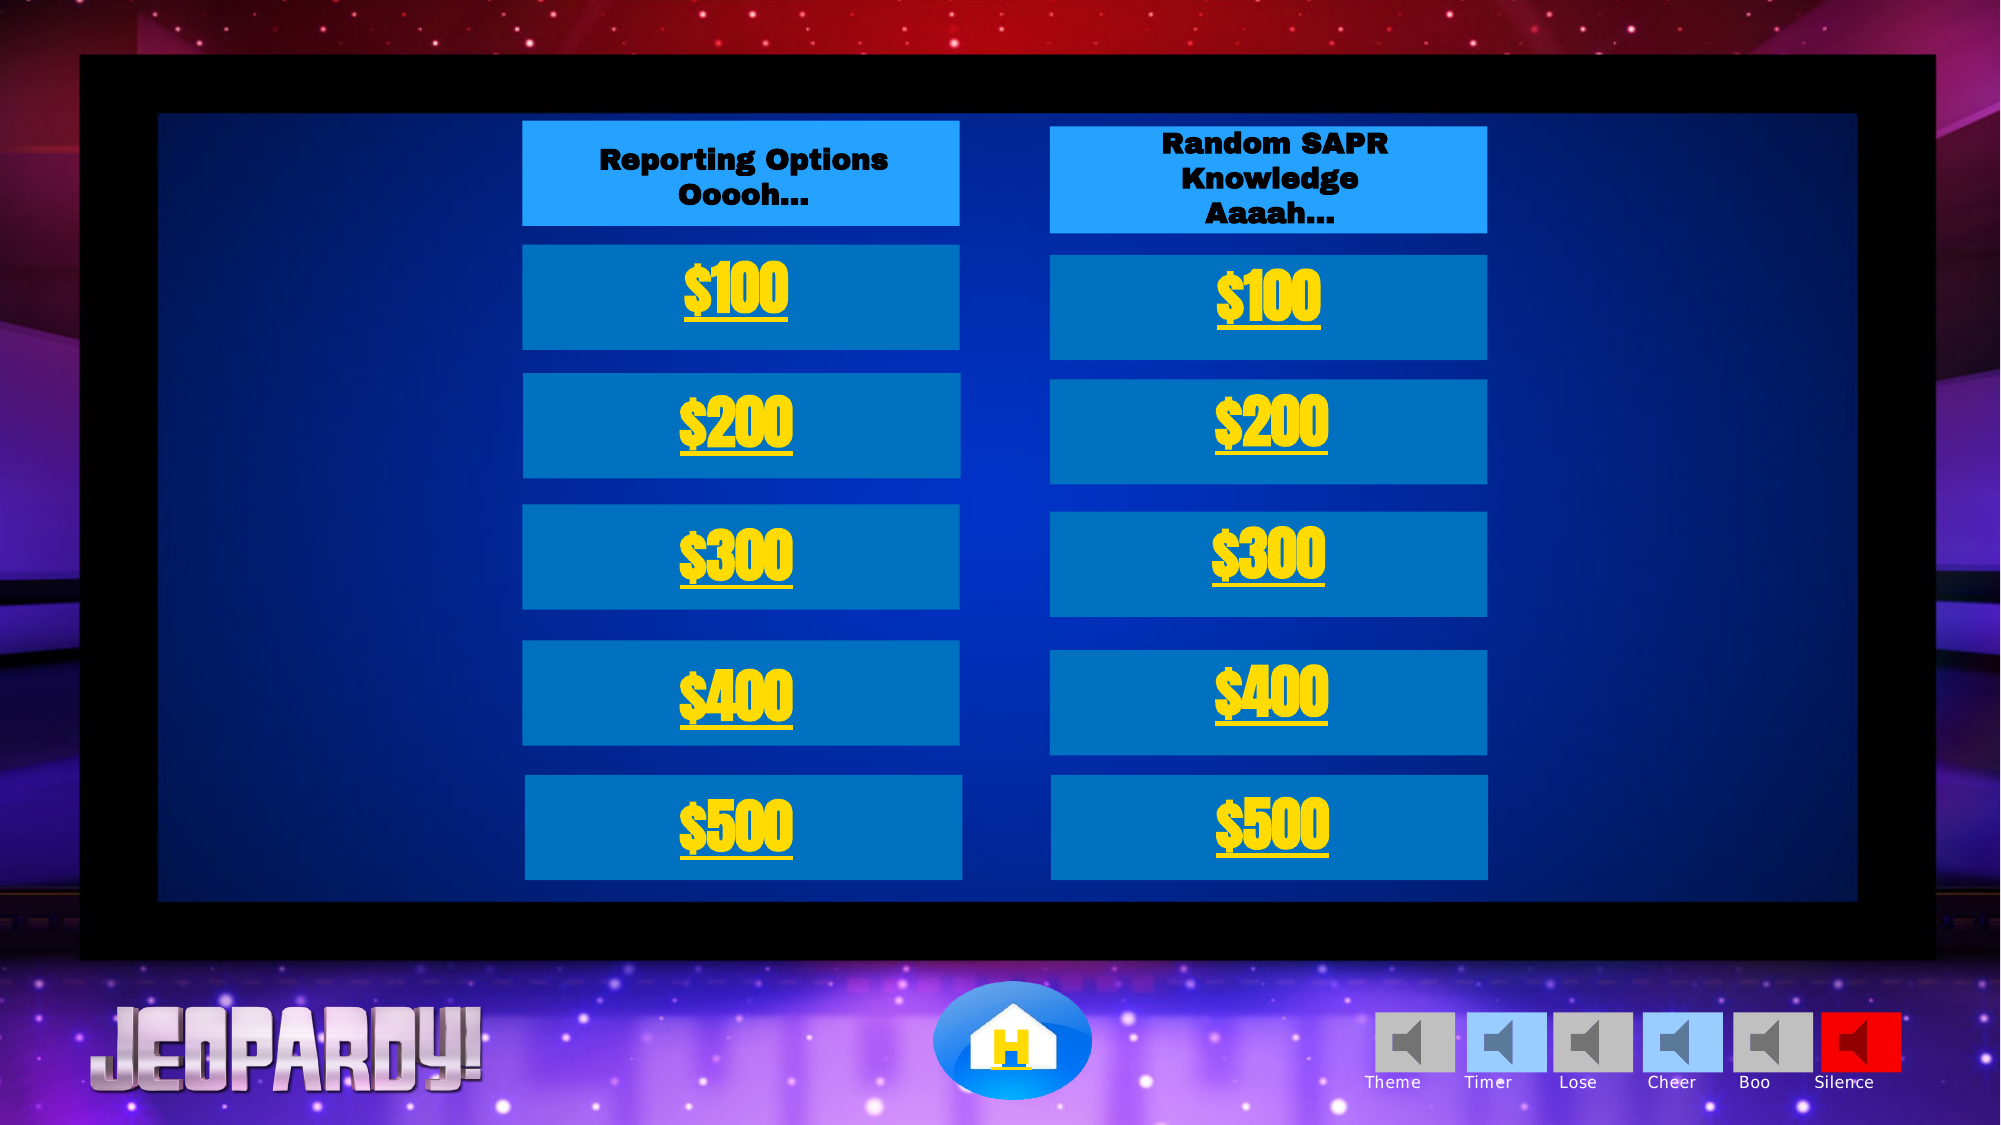

Random SAPR Knowledge
Aaaah…

Reporting Options
Ooooh…

$100
$100

$200
$200

$300
$300

$400
$400

$500
$500
H